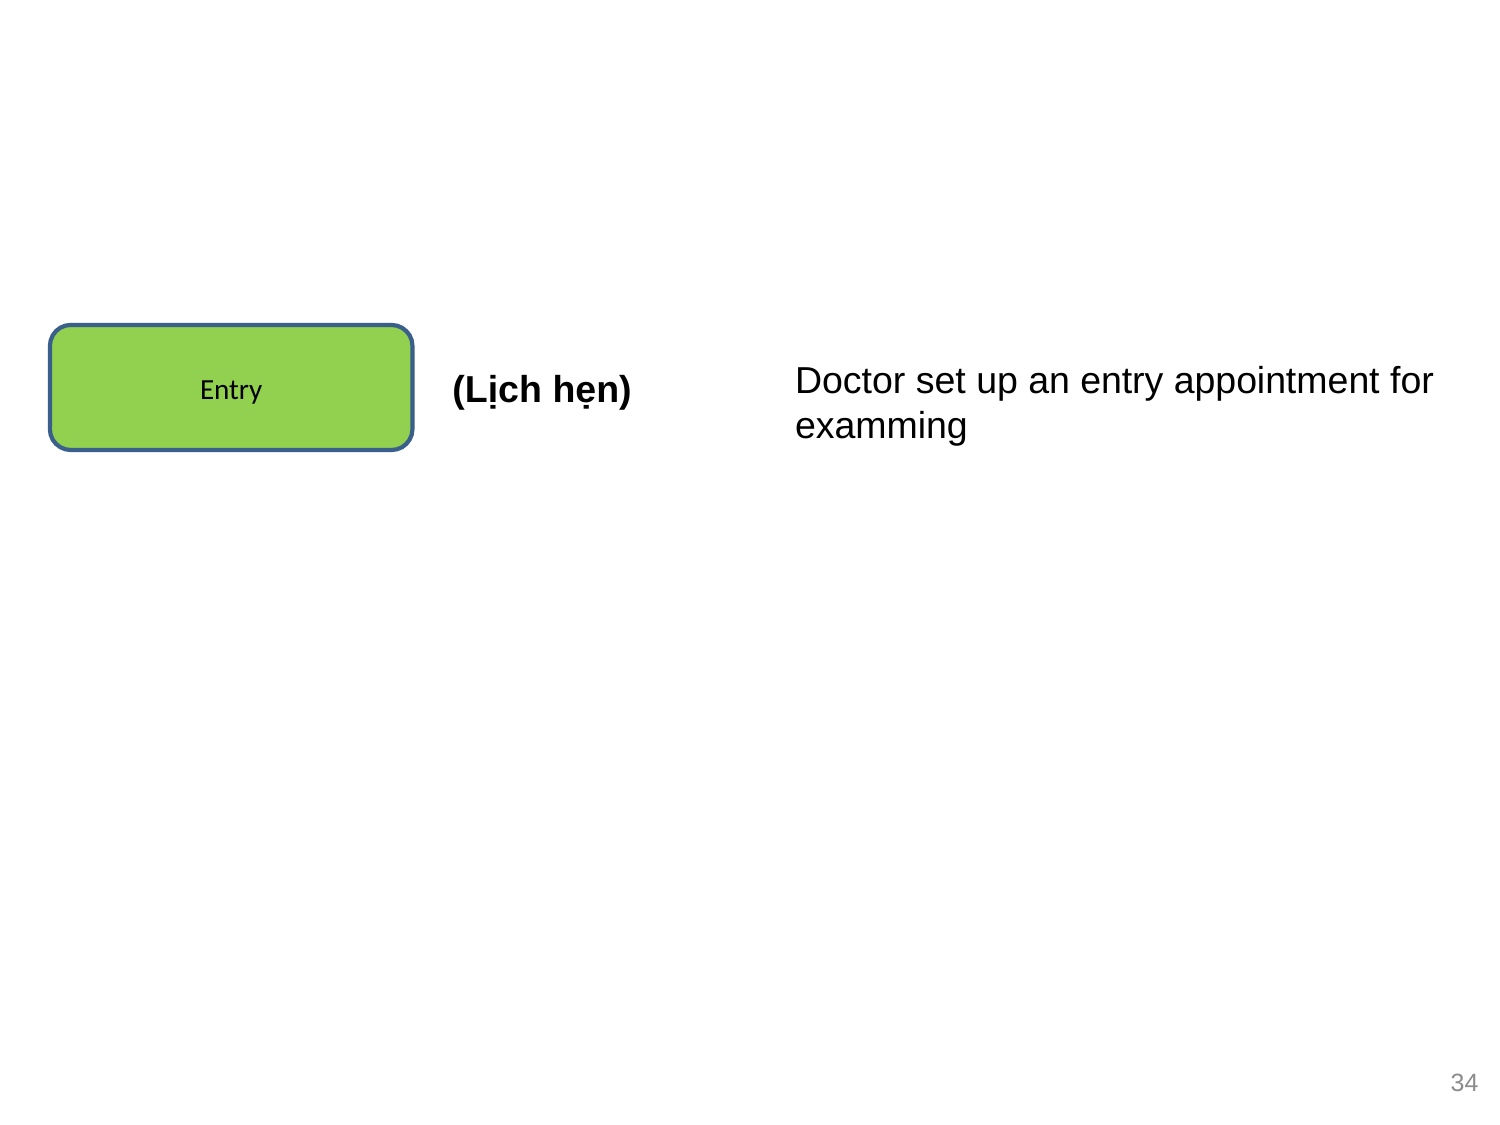

#

Entry
(Lịch hẹn)
Doctor set up an entry appointment for examming
34